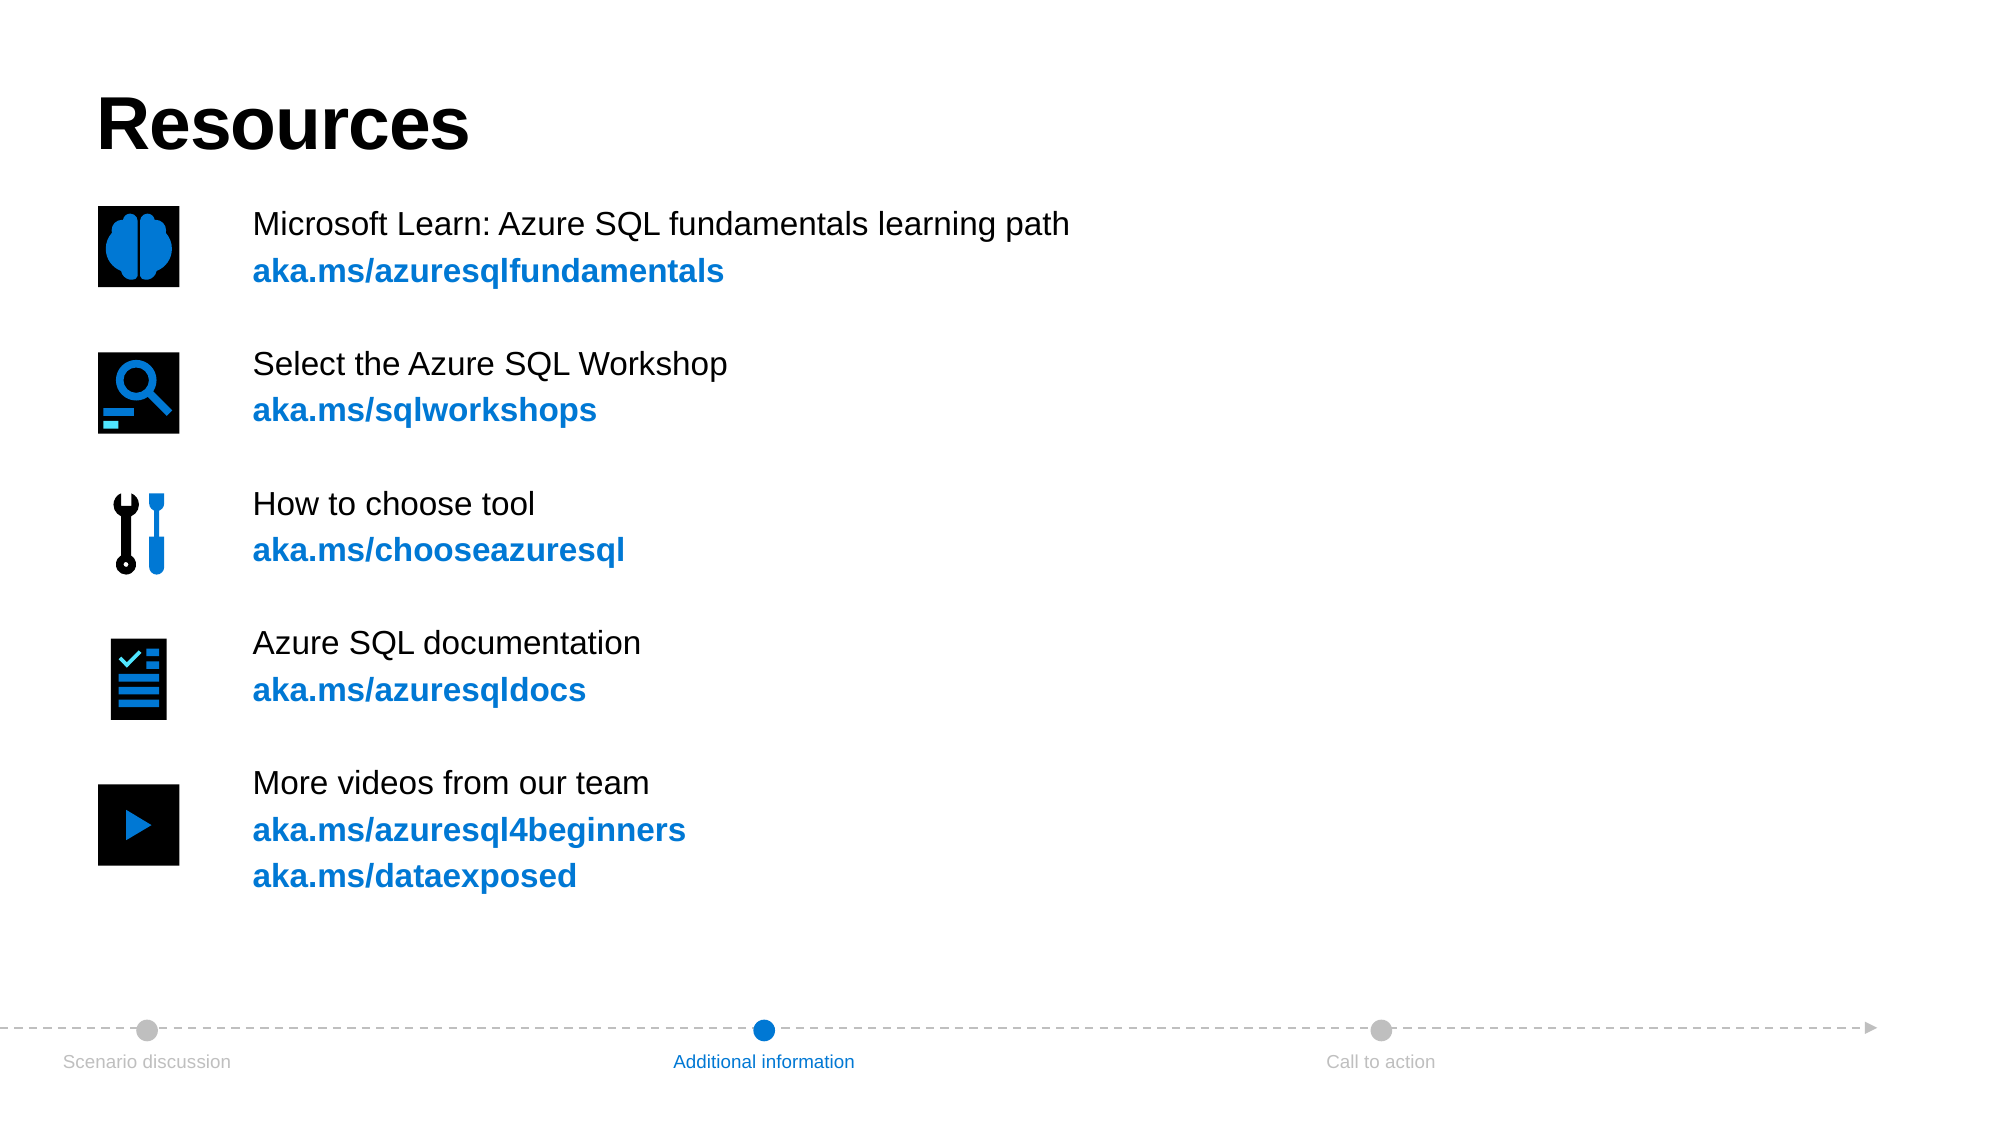

# Resources
Microsoft Learn: Azure SQL fundamentals learning path
aka.ms/azuresqlfundamentals

Select the Azure SQL Workshop
aka.ms/sqlworkshops

How to choose tool
aka.ms/chooseazuresql

Azure SQL documentation
aka.ms/azuresqldocs

More videos from our team
aka.ms/azuresql4beginners
aka.ms/dataexposed

Additional information
Call to action
Scenario discussion